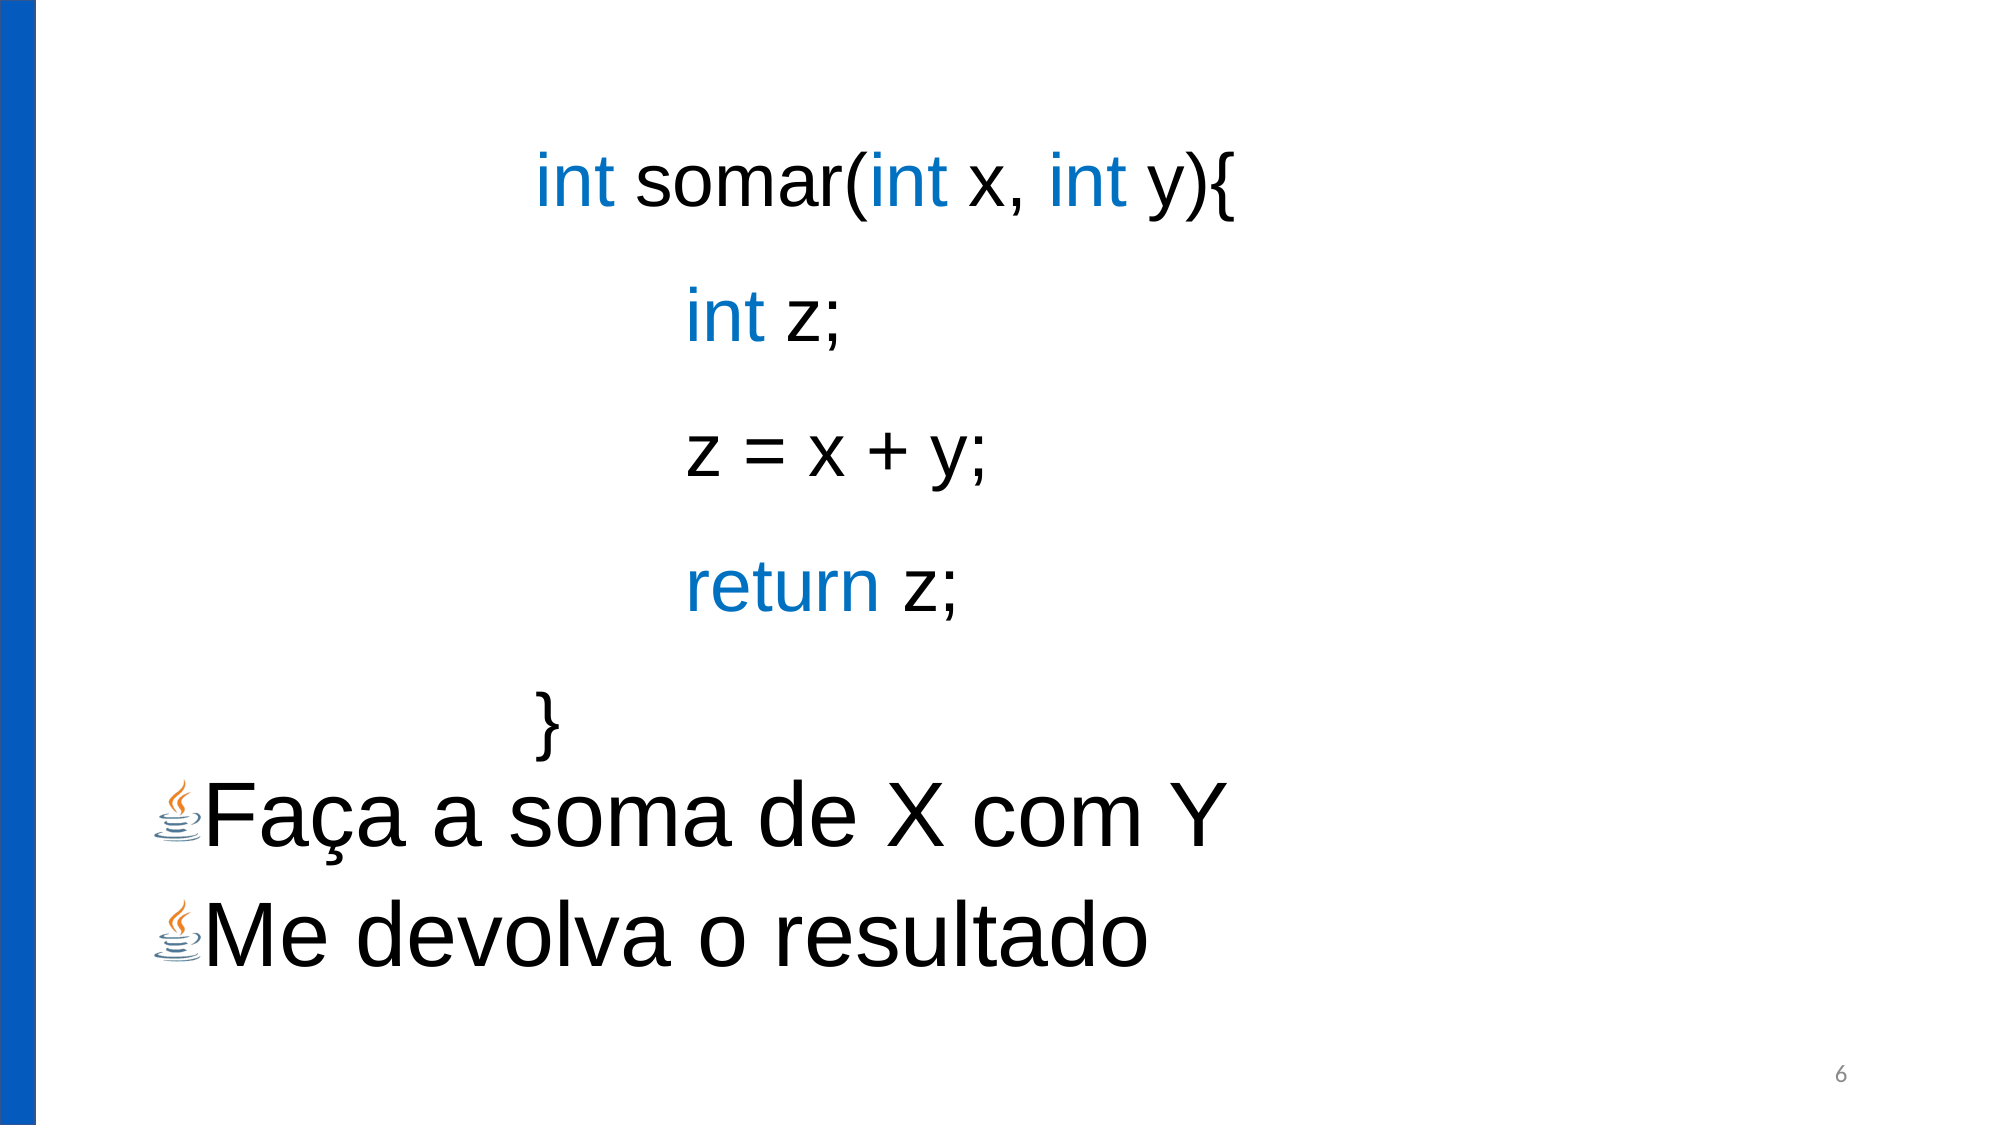

int somar(int x, int y){
	int z;
	z = x + y;
	return z;
}
Faça a soma de X com Y
Me devolva o resultado

6